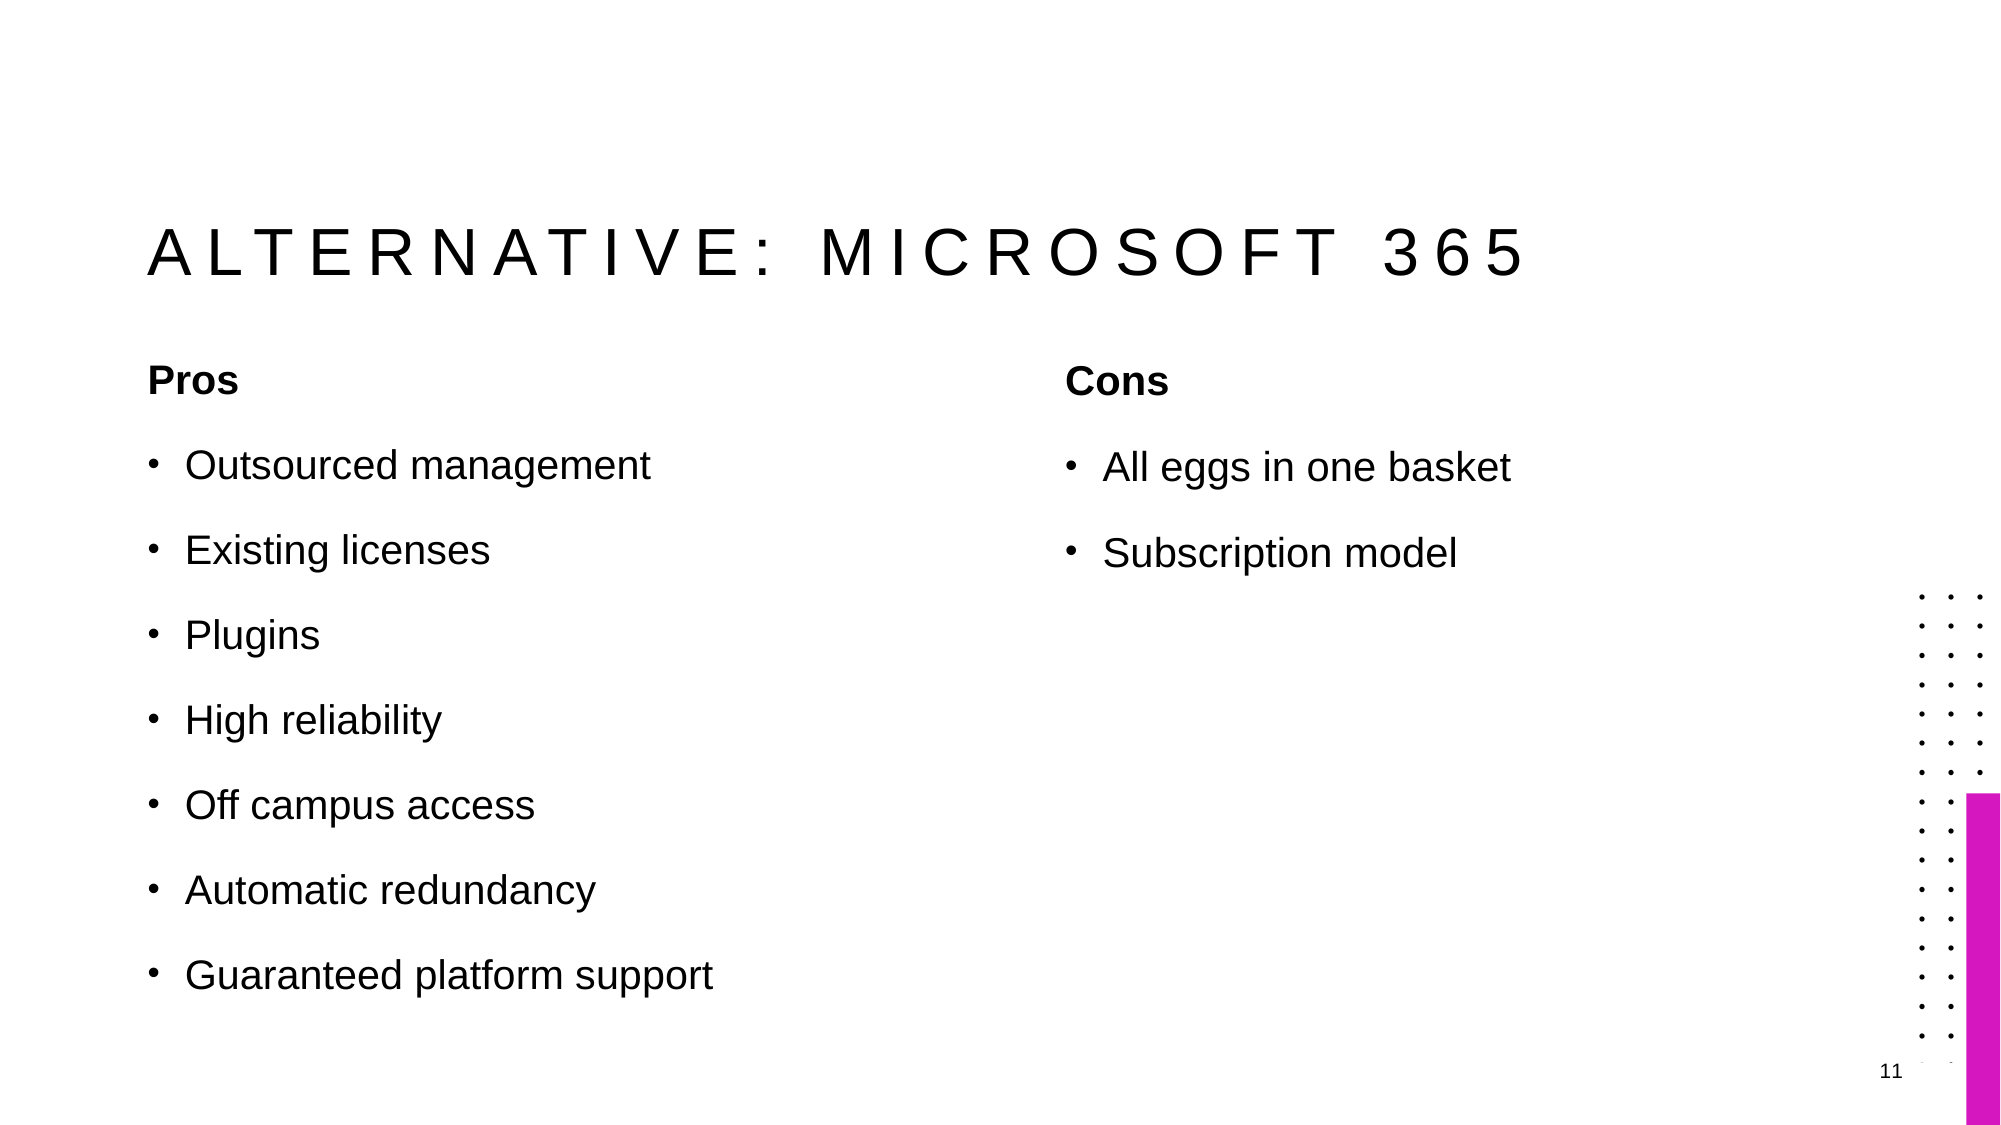

# Alternative: Microsoft 365
Pros
Outsourced management
Existing licenses
Plugins
High reliability
Off campus access
Automatic redundancy
Guaranteed platform support
Cons
All eggs in one basket
Subscription model

11